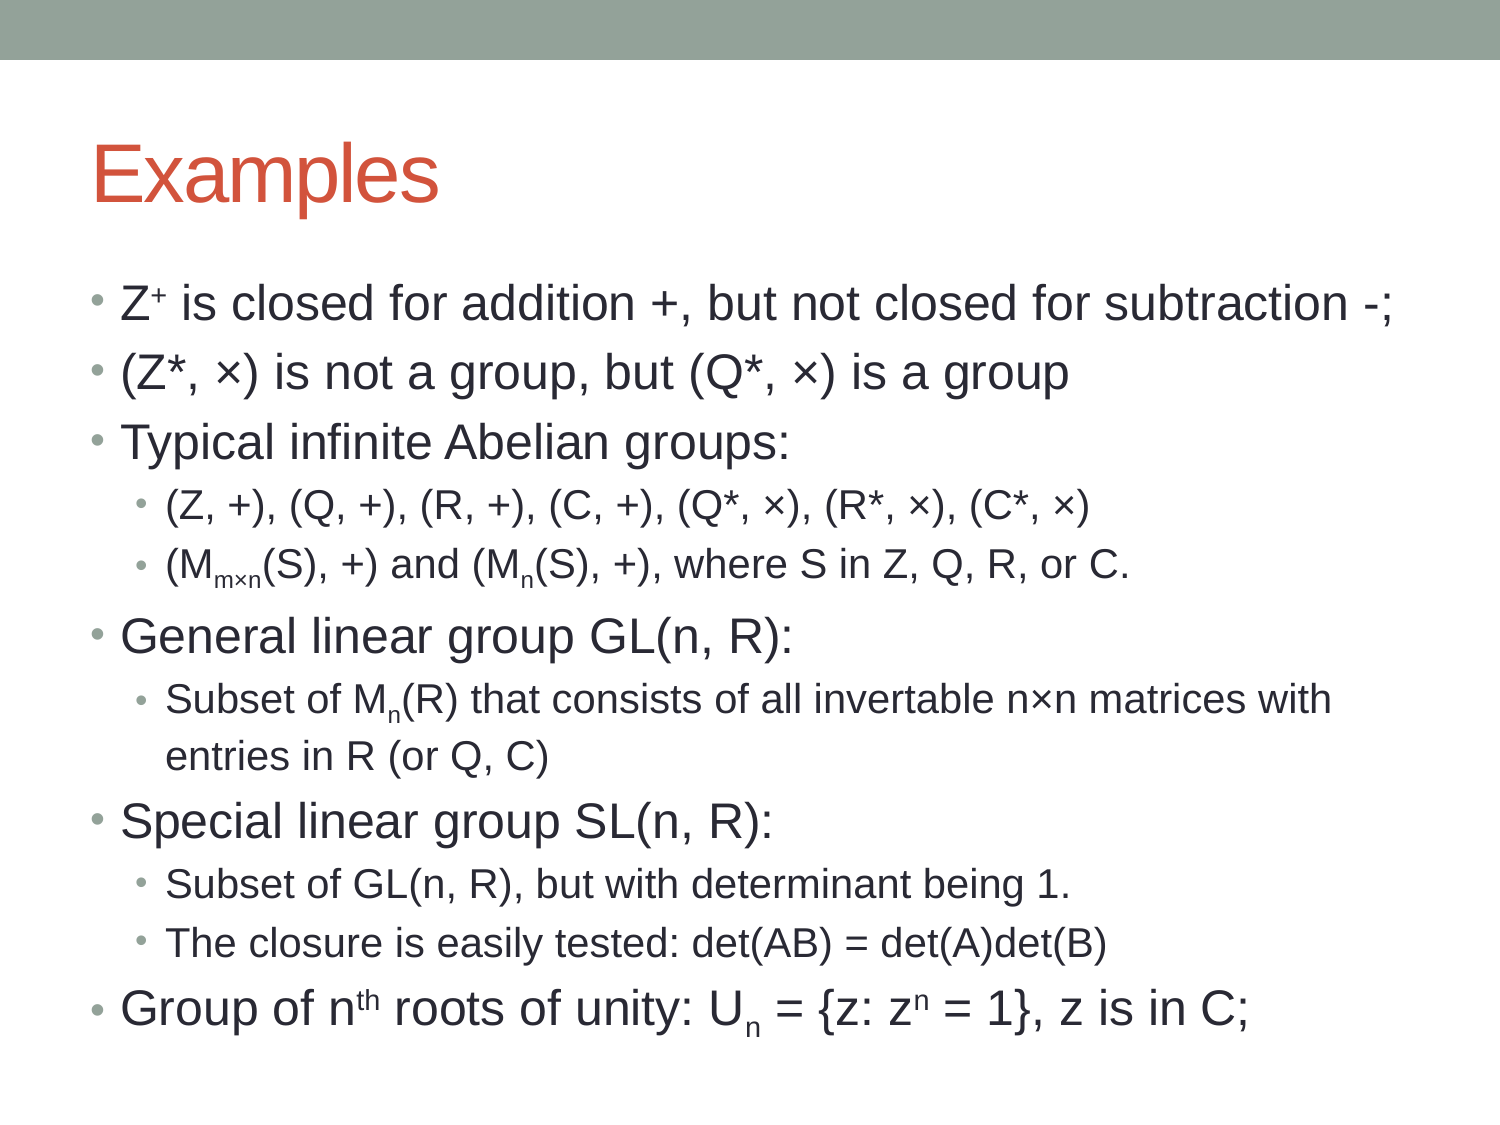

# Examples
Z+ is closed for addition +, but not closed for subtraction -;
(Z*, ×) is not a group, but (Q*, ×) is a group
Typical infinite Abelian groups:
(Z, +), (Q, +), (R, +), (C, +), (Q*, ×), (R*, ×), (C*, ×)
(Mm×n(S), +) and (Mn(S), +), where S in Z, Q, R, or C.
General linear group GL(n, R):
Subset of Mn(R) that consists of all invertable n×n matrices with entries in R (or Q, C)
Special linear group SL(n, R):
Subset of GL(n, R), but with determinant being 1.
The closure is easily tested: det(AB) = det(A)det(B)
Group of nth roots of unity: Un = {z: zn = 1}, z is in C;